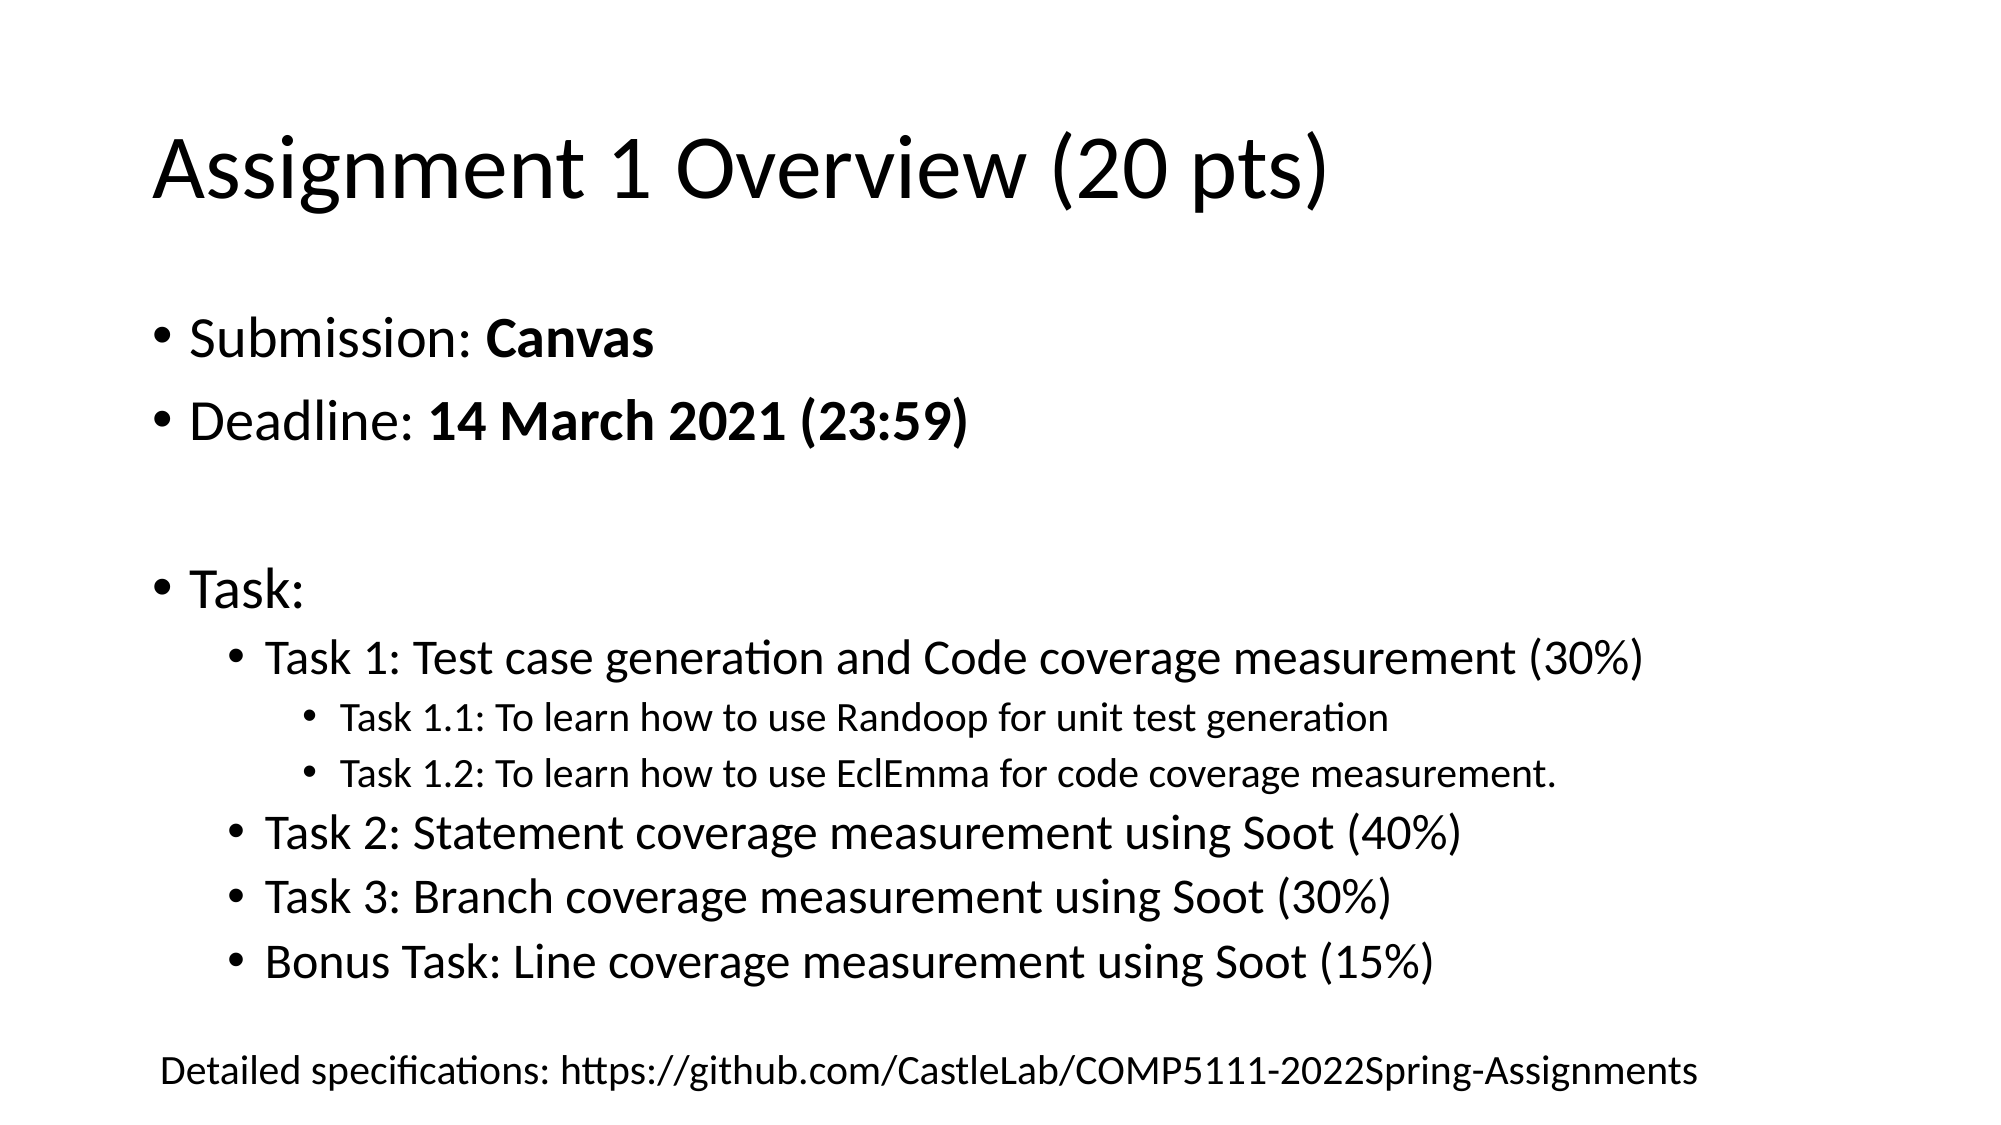

# Assignment 1 Overview (20 pts)
Submission: Canvas
Deadline: 14 March 2021 (23:59)

Task:
Task 1: Test case generation and Code coverage measurement (30%)
Task 1.1: To learn how to use Randoop for unit test generation
Task 1.2: To learn how to use EclEmma for code coverage measurement.
Task 2: Statement coverage measurement using Soot (40%)
Task 3: Branch coverage measurement using Soot (30%)
Bonus Task: Line coverage measurement using Soot (15%)
Detailed specifications: https://github.com/CastleLab/COMP5111-2022Spring-Assignments